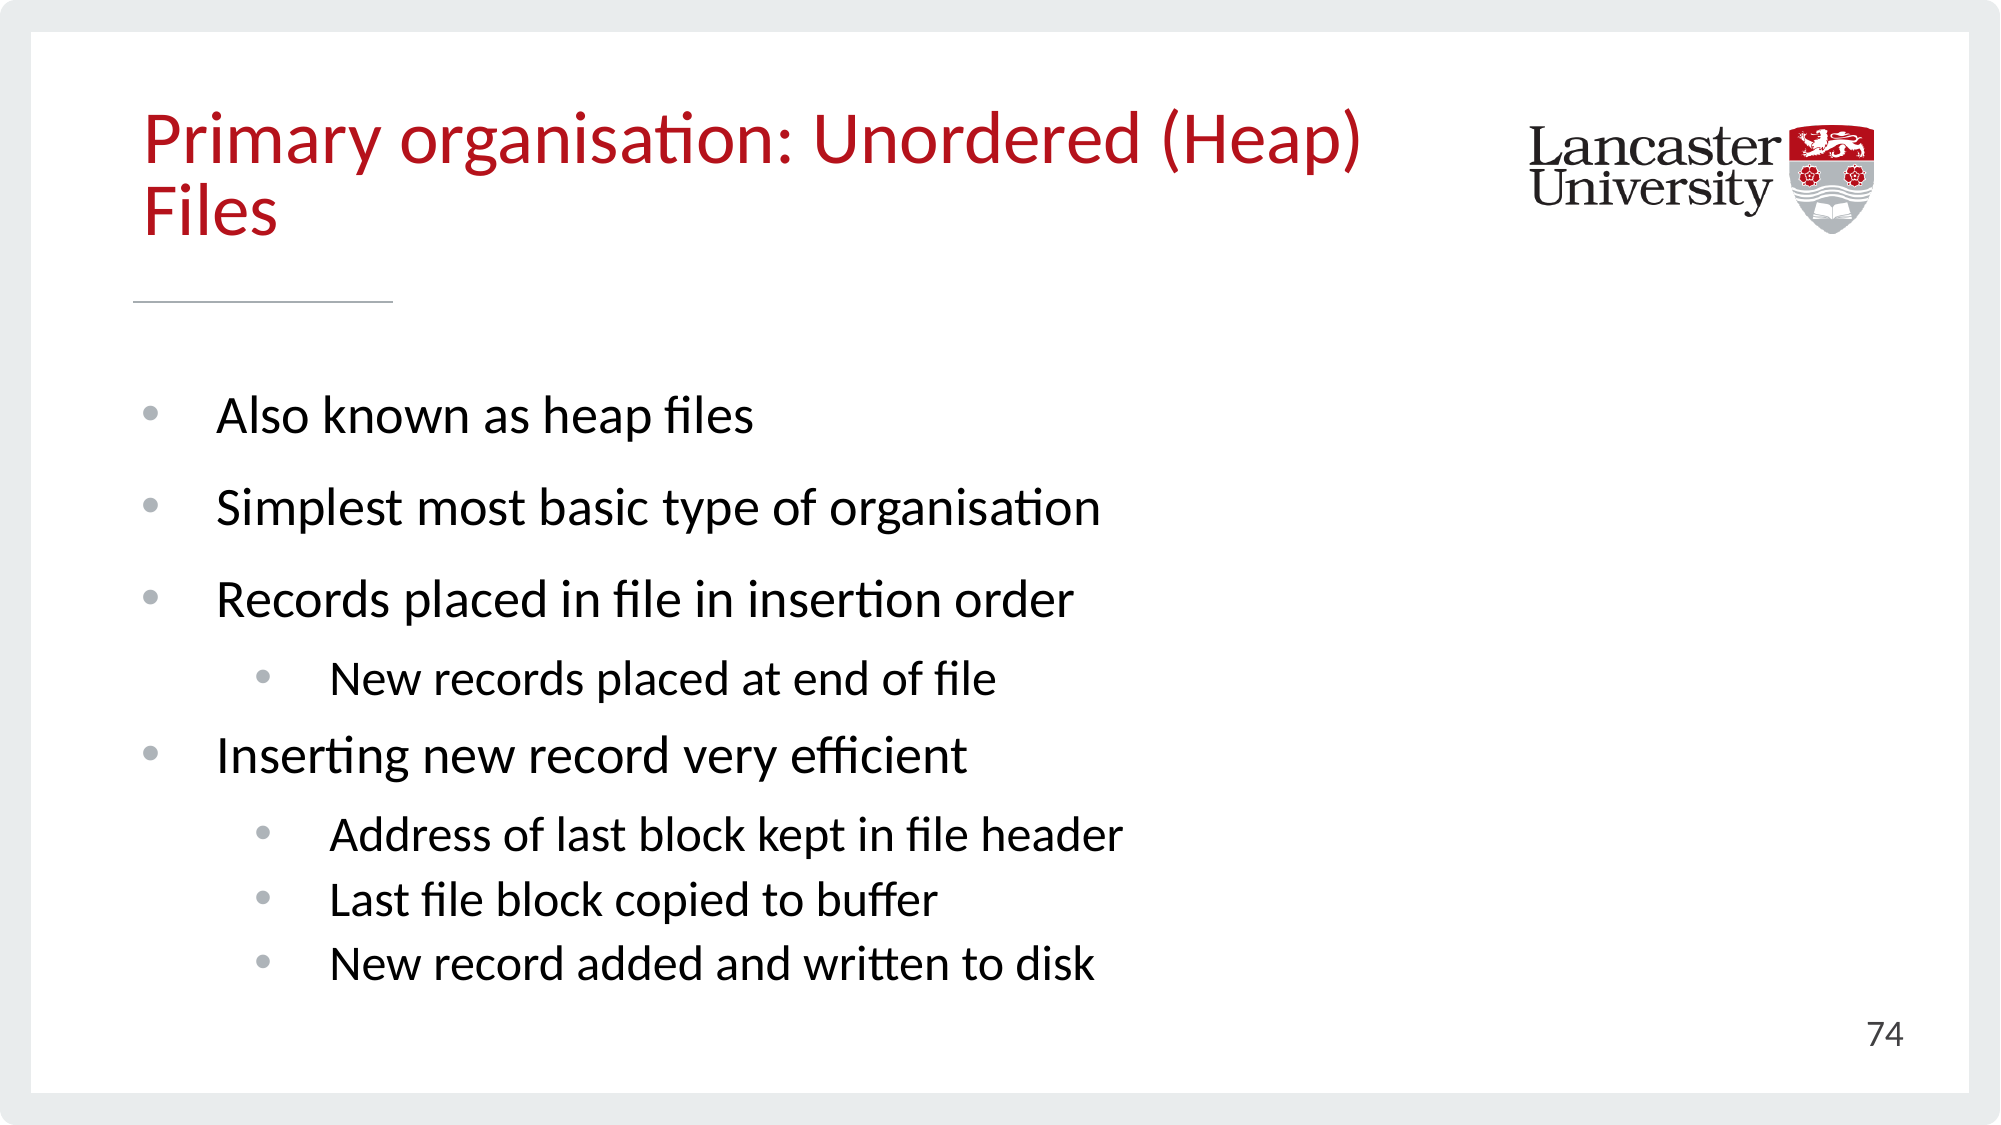

# Primary organisation: Unordered (Heap) Files
Also known as heap files
Simplest most basic type of organisation
Records placed in file in insertion order
New records placed at end of file
Inserting new record very efficient
Address of last block kept in file header
Last file block copied to buffer
New record added and written to disk

74